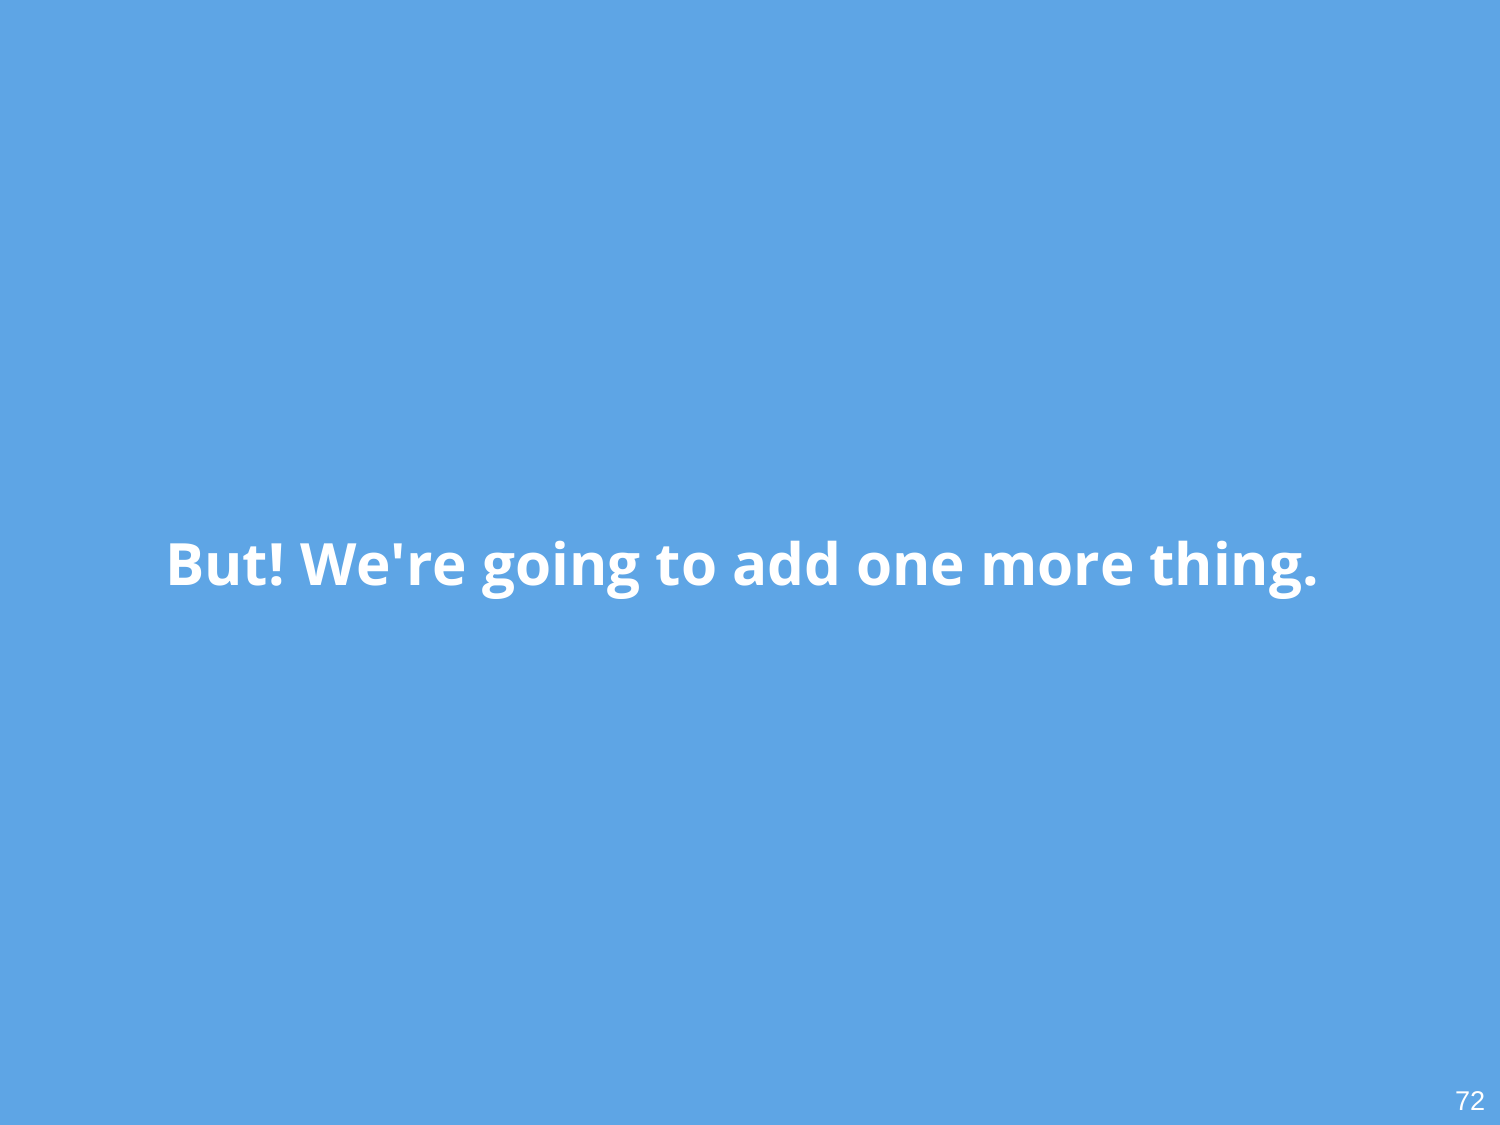

# But! We're going to add one more thing.